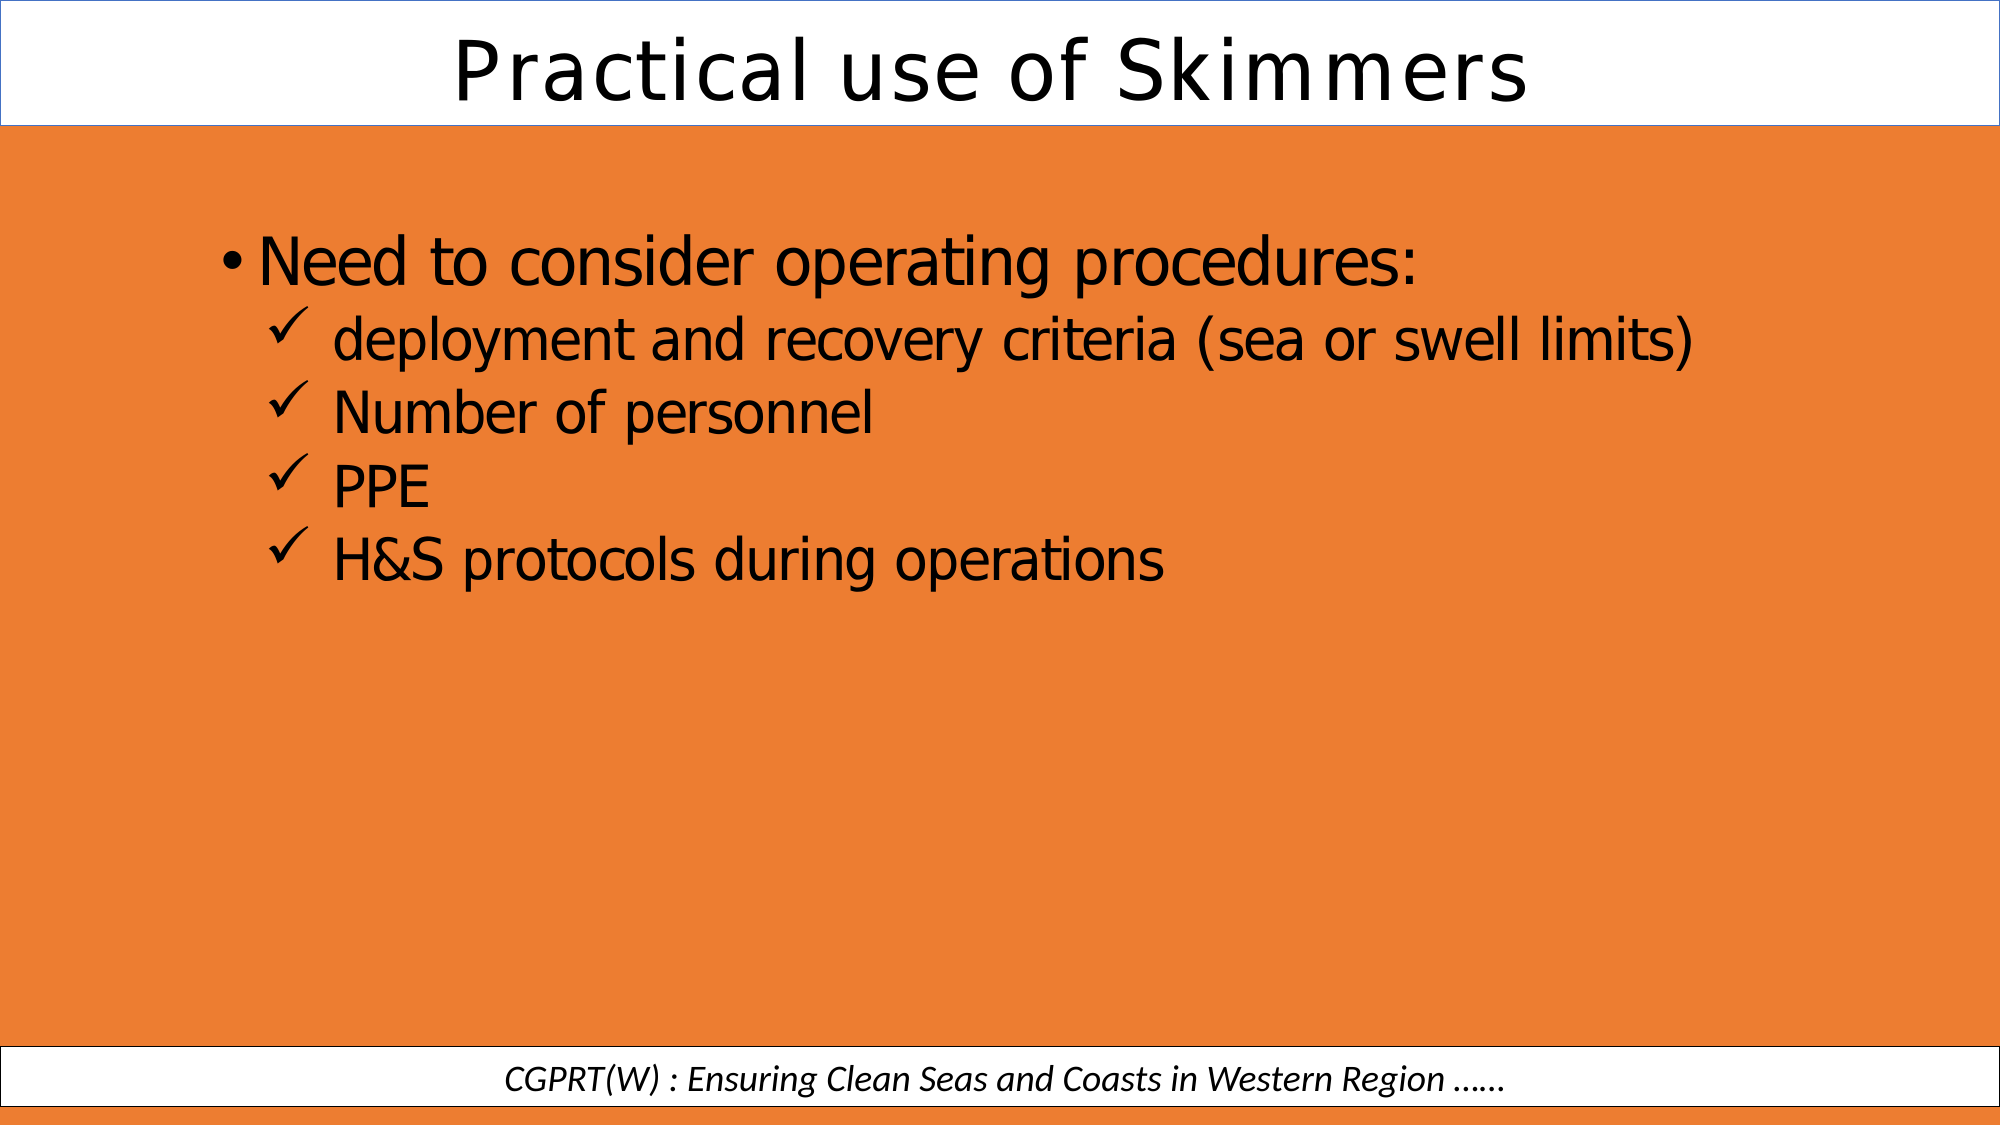

Practical use of Skimmers
Need to consider operating procedures:
deployment and recovery criteria (sea or swell limits)
Number of personnel
PPE
H&S protocols during operations

 CGPRT(W) : Ensuring Clean Seas and Coasts in Western Region ……